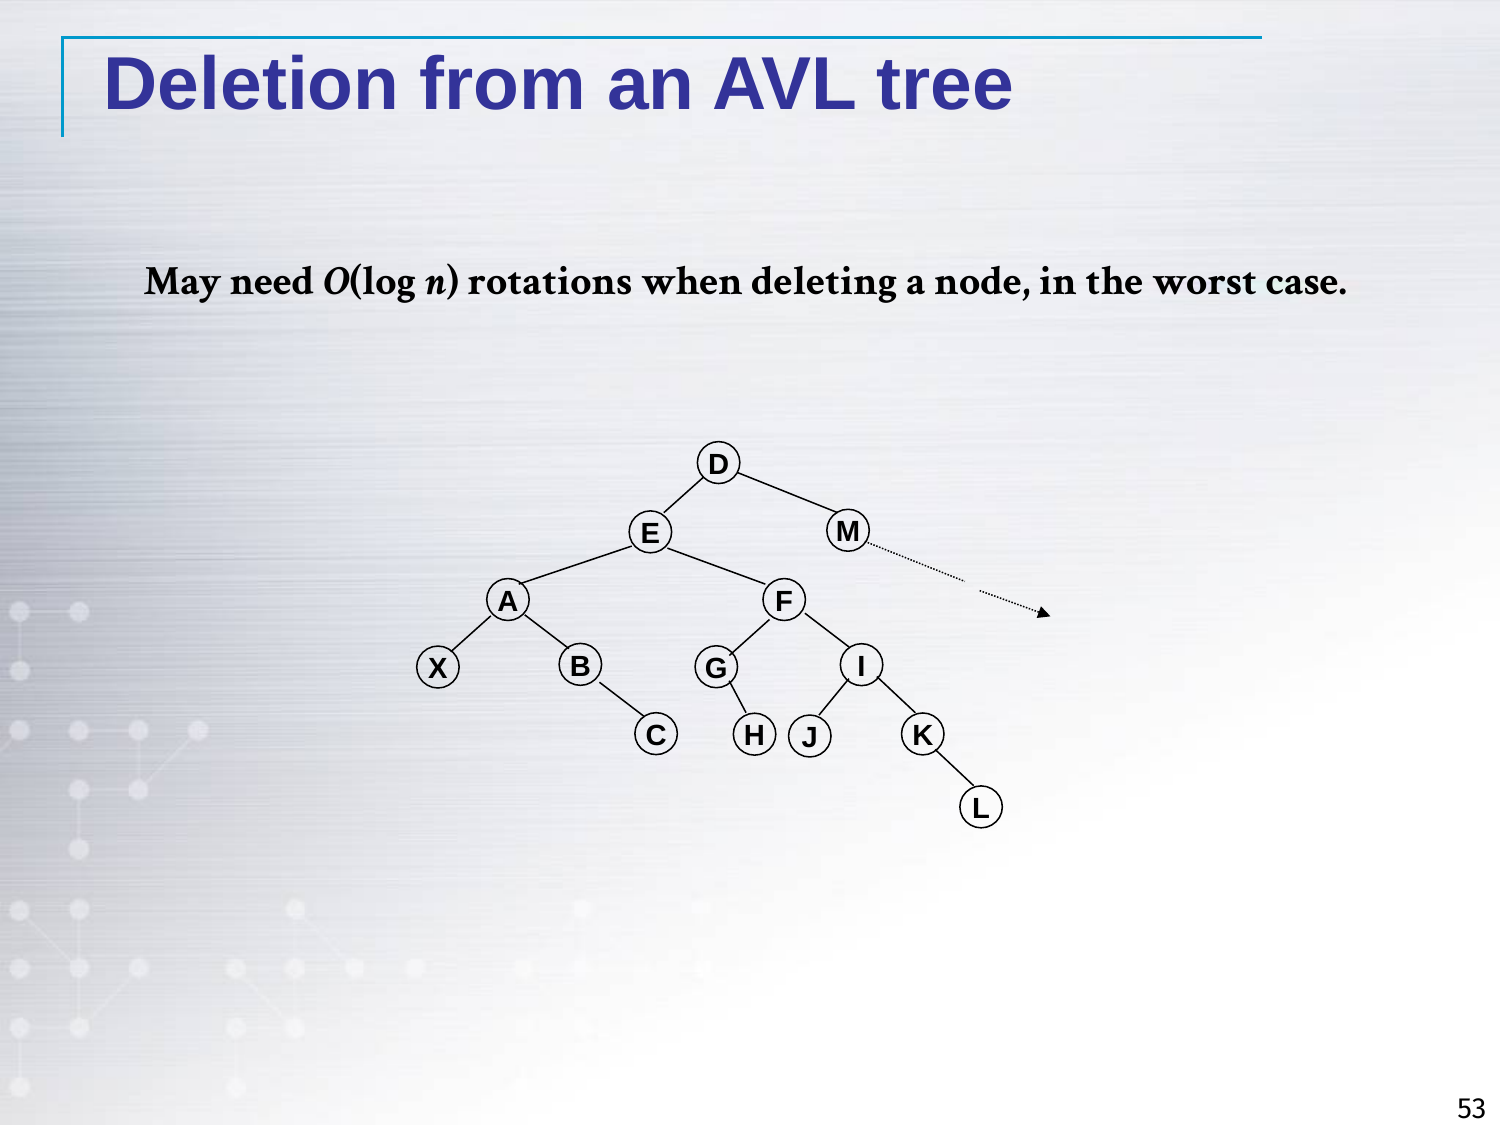

Deletion from an AVL tree
May need O(log n) rotations when deleting a node, in the worst case.
D

M
E

A
F

B
I
G
X

C
K
H
J

L
53